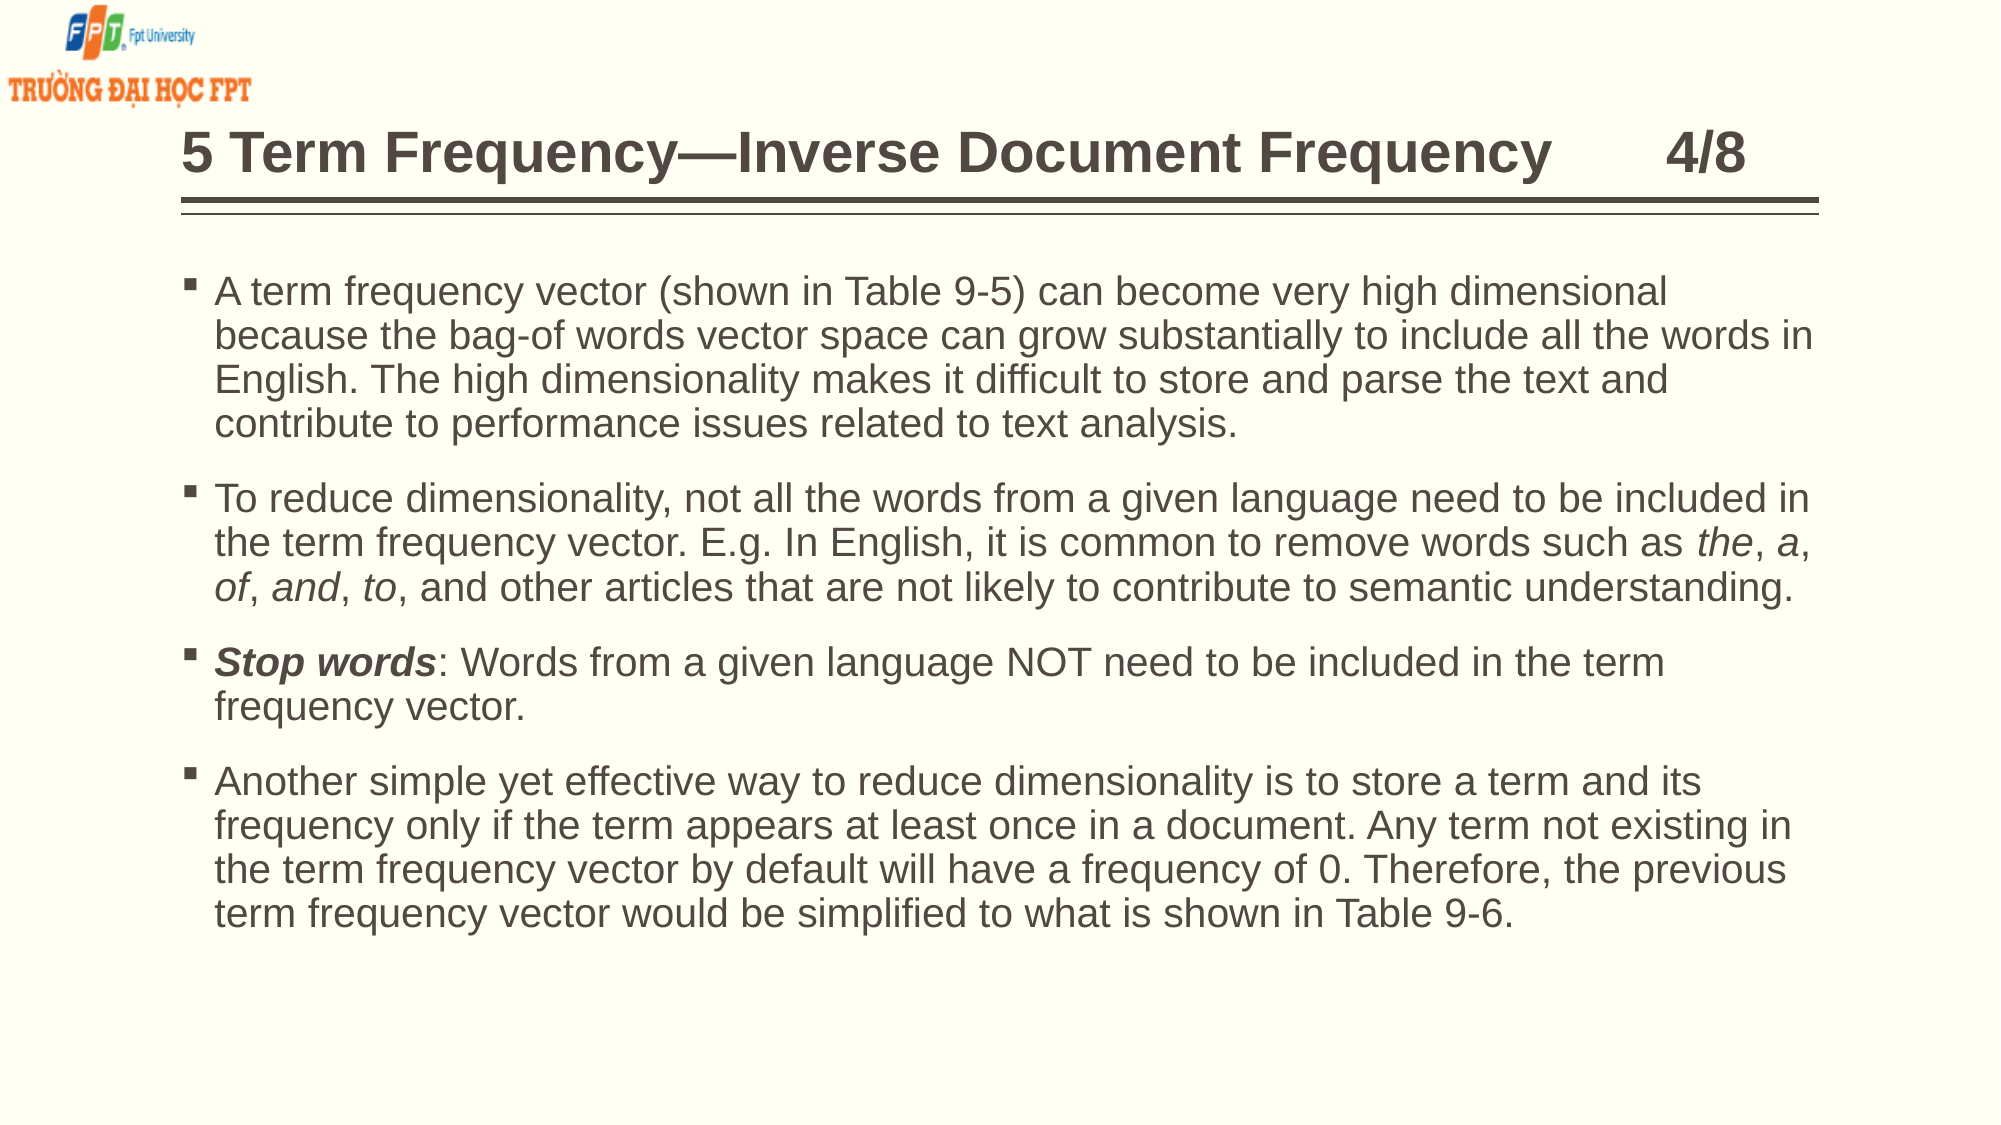

# 5 Term Frequency—Inverse Document Frequency       4/8
A term frequency vector (shown in Table 9-5) can become very high dimensional because the bag-of words vector space can grow substantially to include all the words in English. The high dimensionality makes it difficult to store and parse the text and contribute to performance issues related to text analysis.
To reduce dimensionality, not all the words from a given language need to be included in the term frequency vector. E.g. In English, it is common to remove words such as the, a, of, and, to, and other articles that are not likely to contribute to semantic understanding.
Stop words: Words from a given language NOT need to be included in the term frequency vector.
Another simple yet effective way to reduce dimensionality is to store a term and its frequency only if the term appears at least once in a document. Any term not existing in the term frequency vector by default will have a frequency of 0. Therefore, the previous term frequency vector would be simplified to what is shown in Table 9-6.